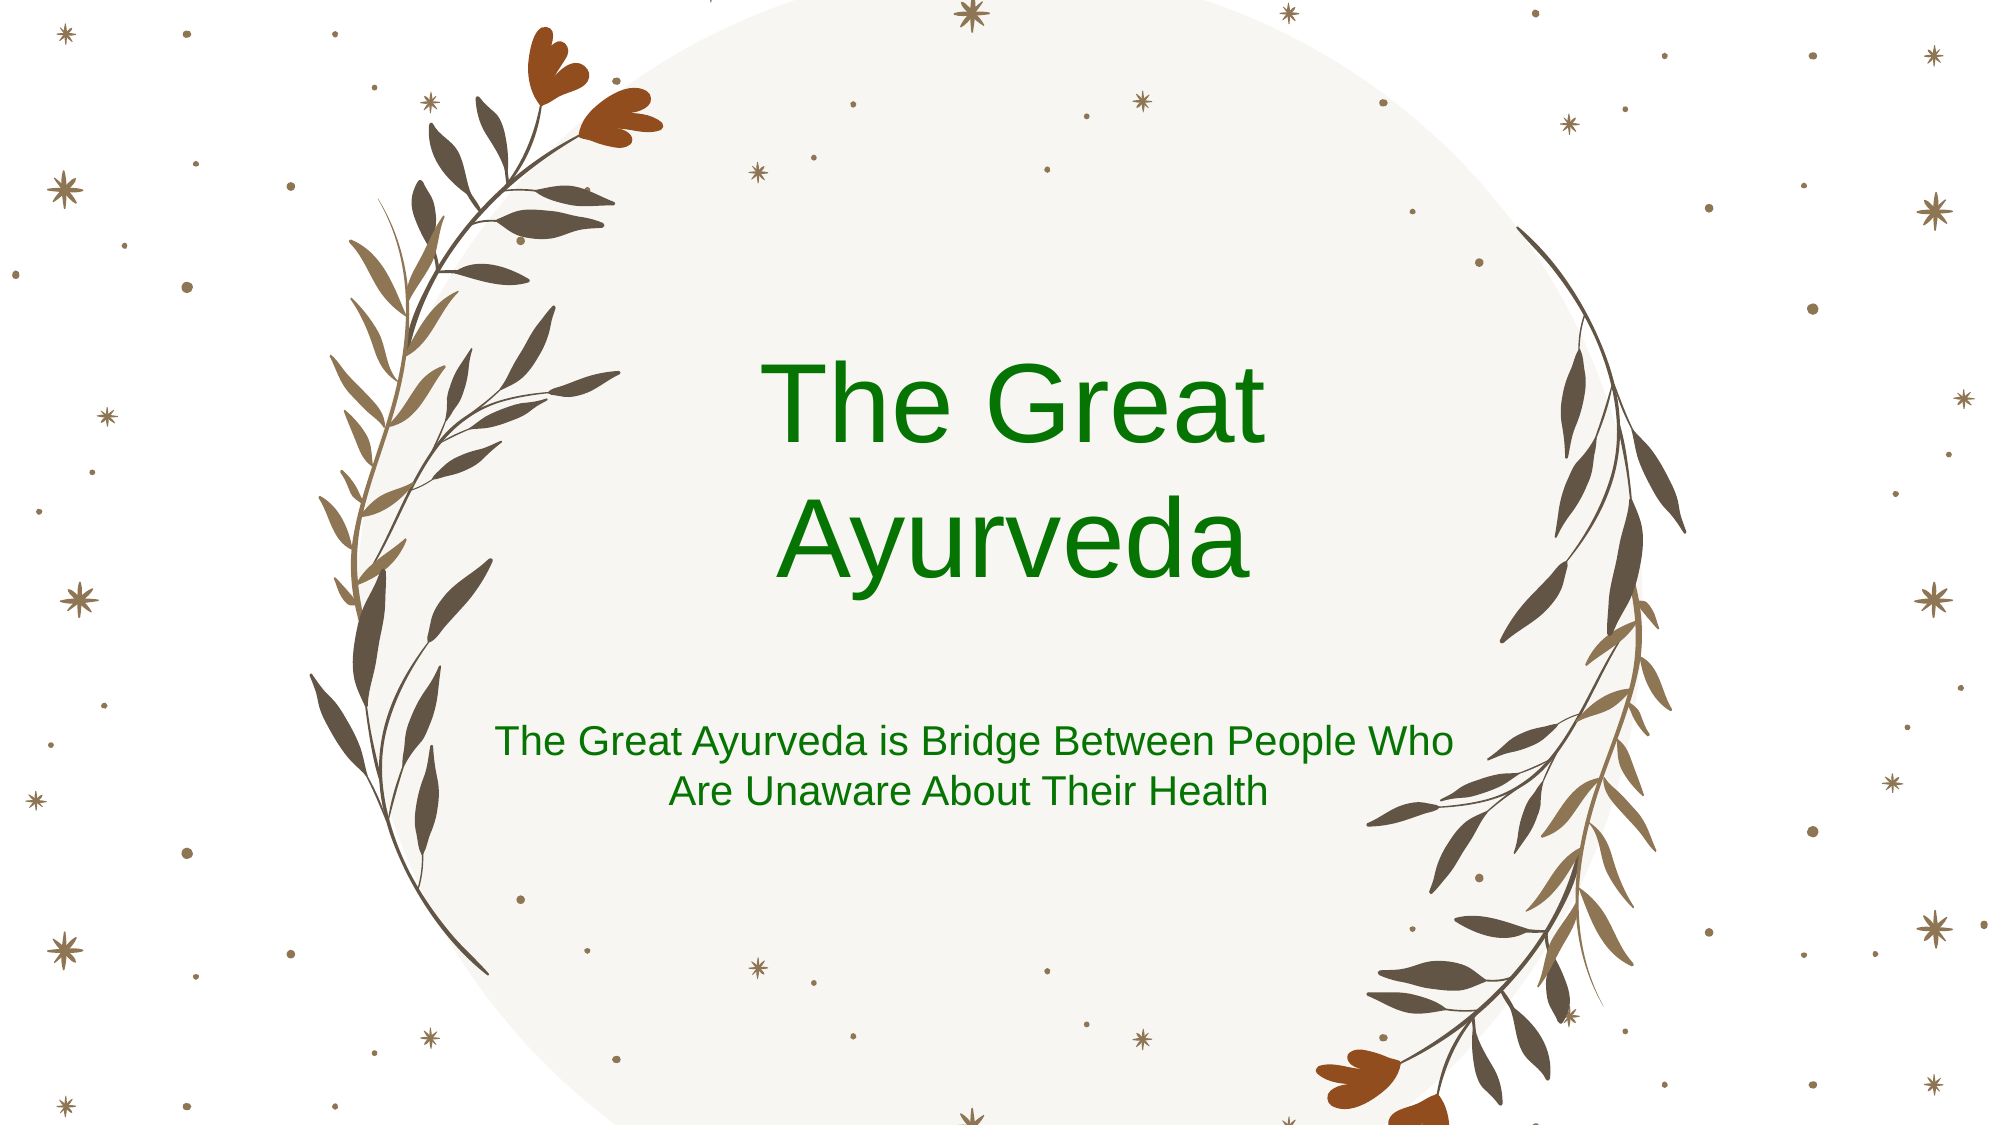

# The Great Ayurveda

The Great Ayurveda is Bridge Between People Who Are Unaware About Their Health